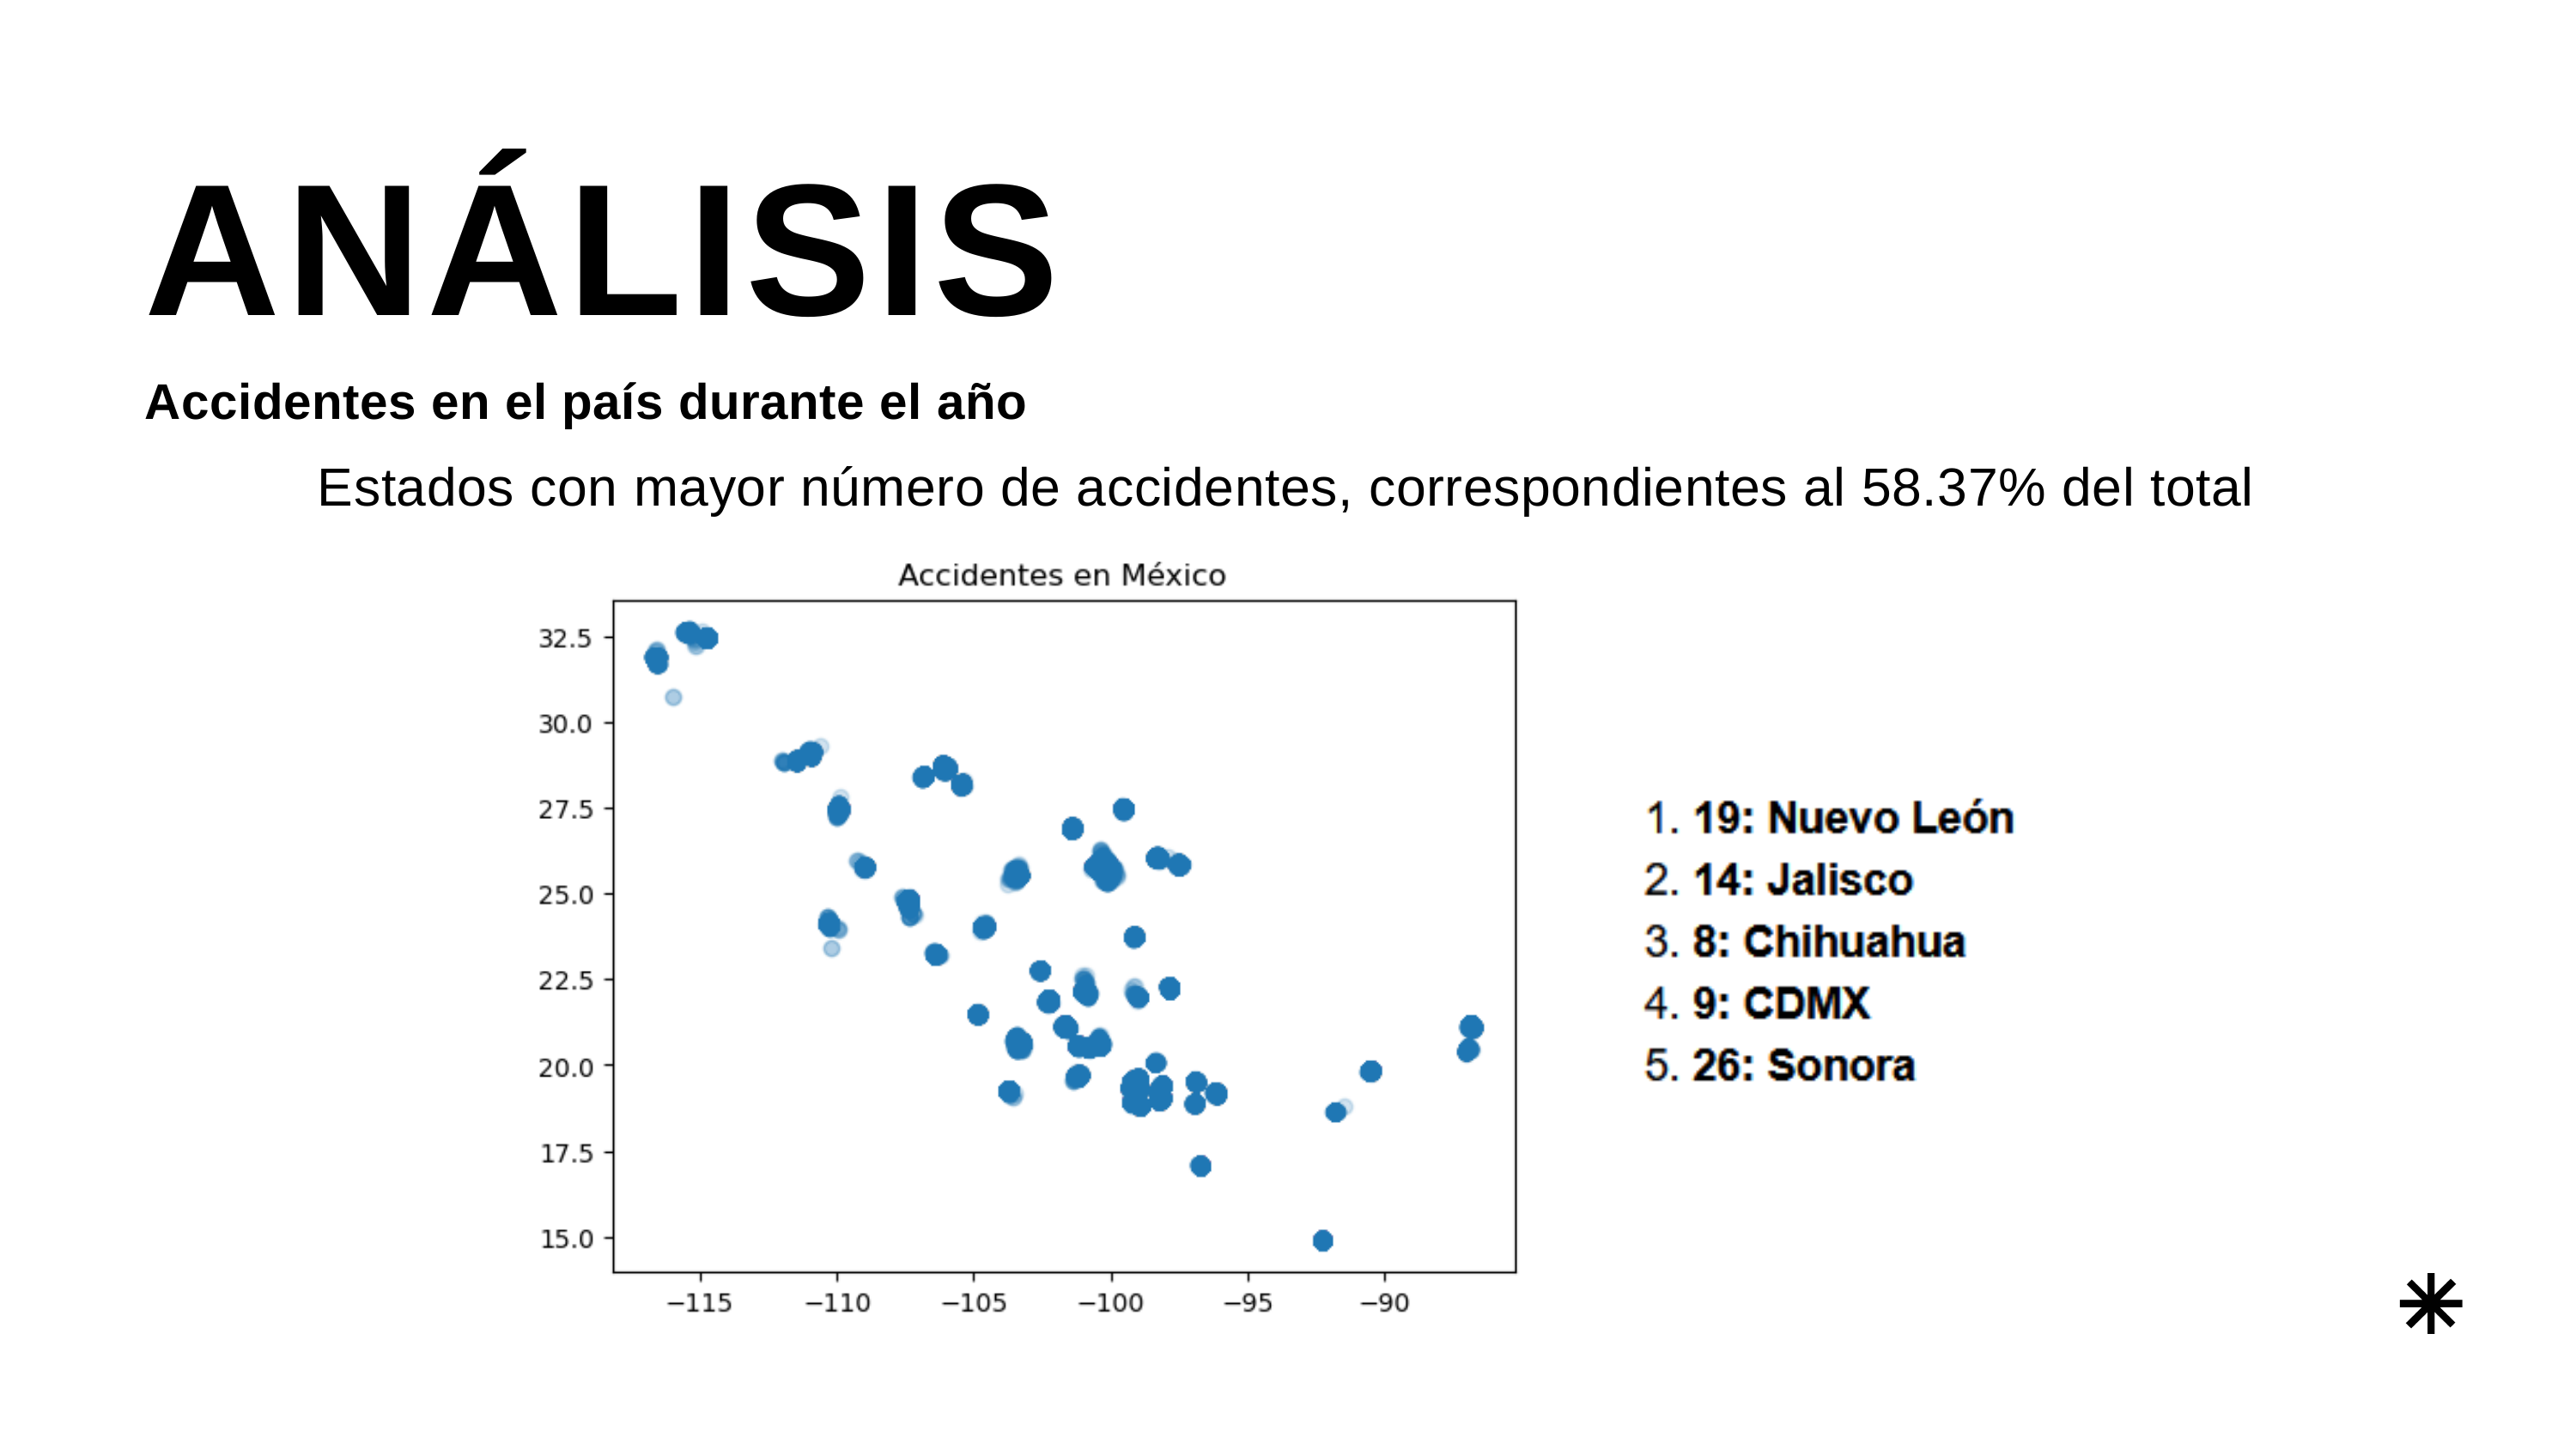

ANÁLISIS
Accidentes en el país durante el año
Estados con mayor número de accidentes, correspondientes al 58.37% del total